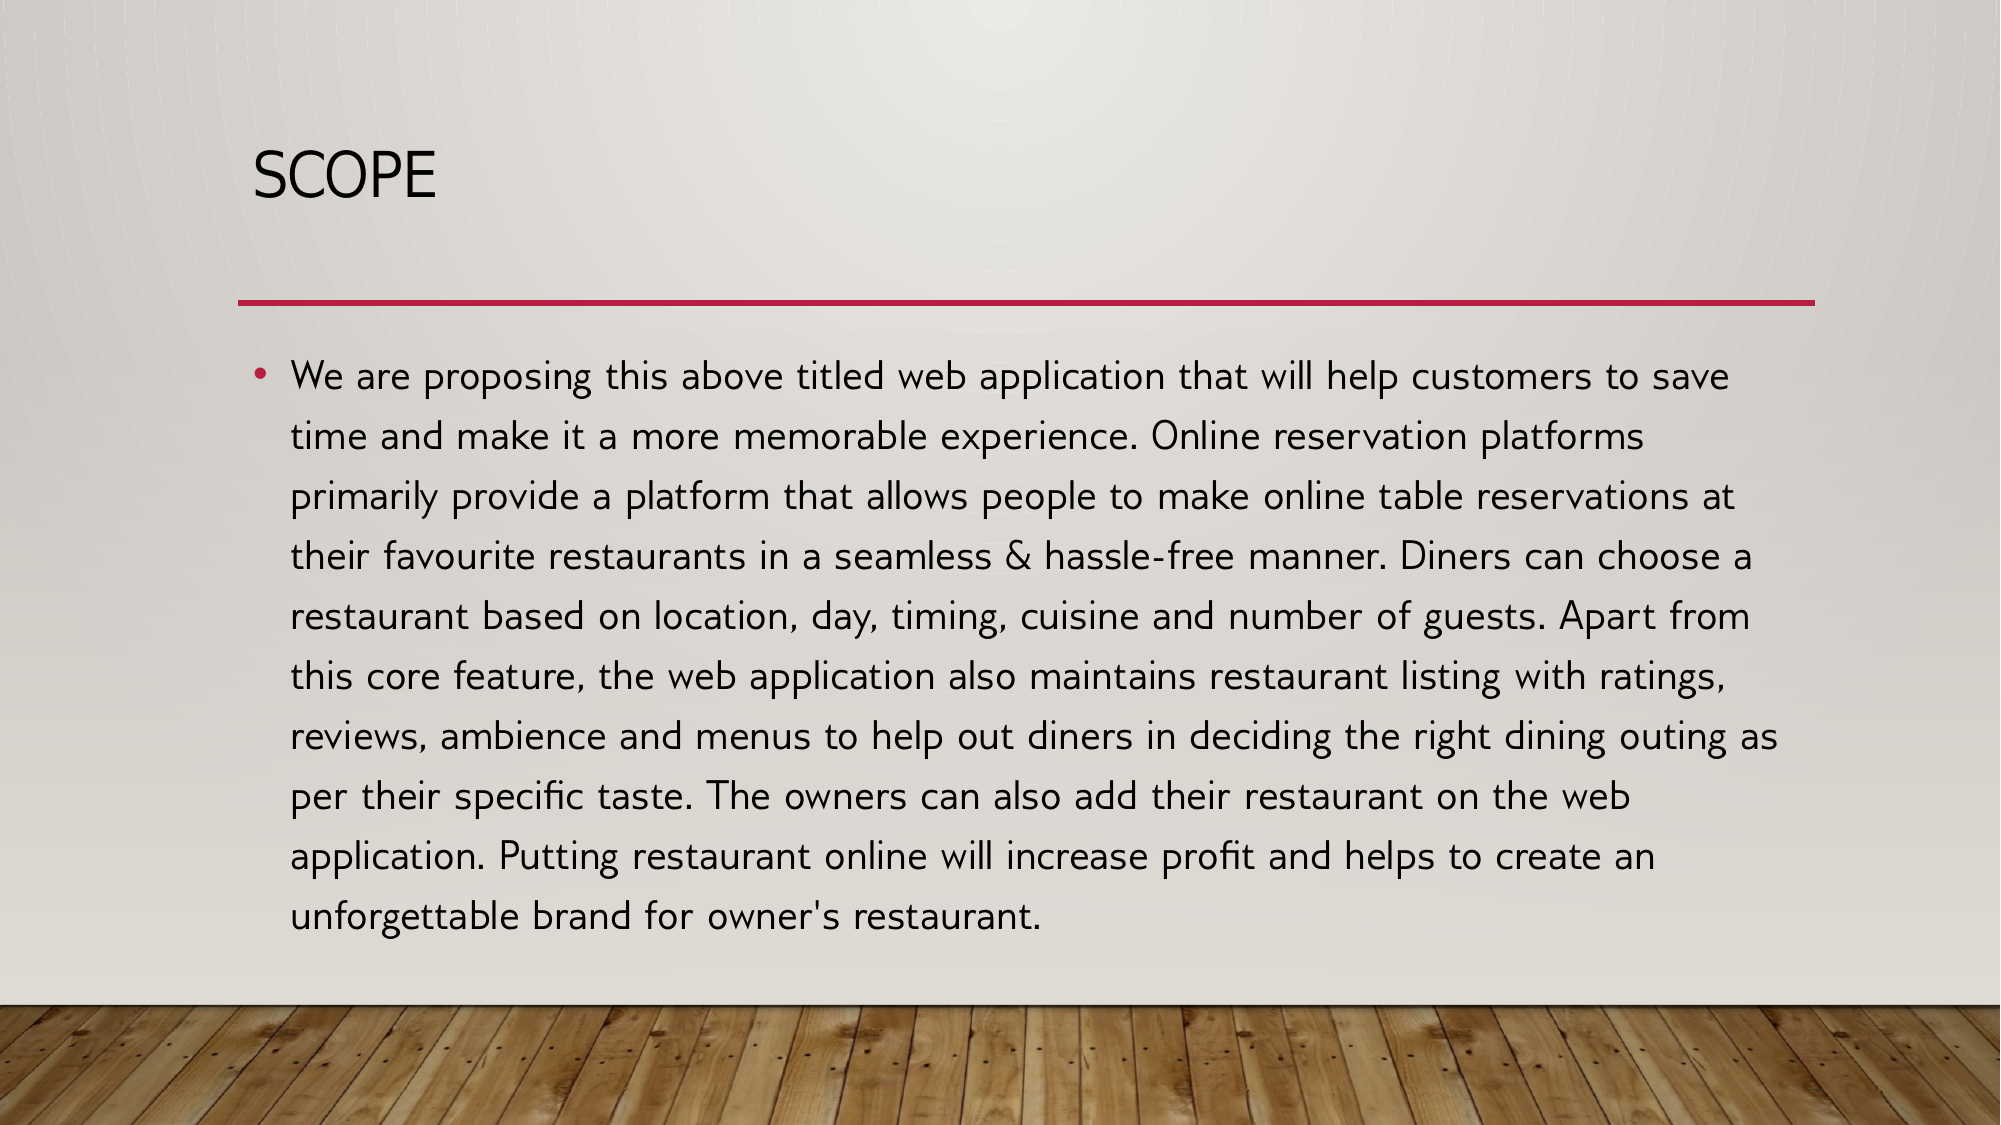

# Scope
We are proposing this above titled web application that will help customers to save time and make it a more memorable experience. Online reservation platforms primarily provide a platform that allows people to make online table reservations at their favourite restaurants in a seamless & hassle-free manner. Diners can choose a restaurant based on location, day, timing, cuisine and number of guests. Apart from this core feature, the web application also maintains restaurant listing with ratings, reviews, ambience and menus to help out diners in deciding the right dining outing as per their specific taste. The owners can also add their restaurant on the web application. Putting restaurant online will increase profit and helps to create an unforgettable brand for owner's restaurant.